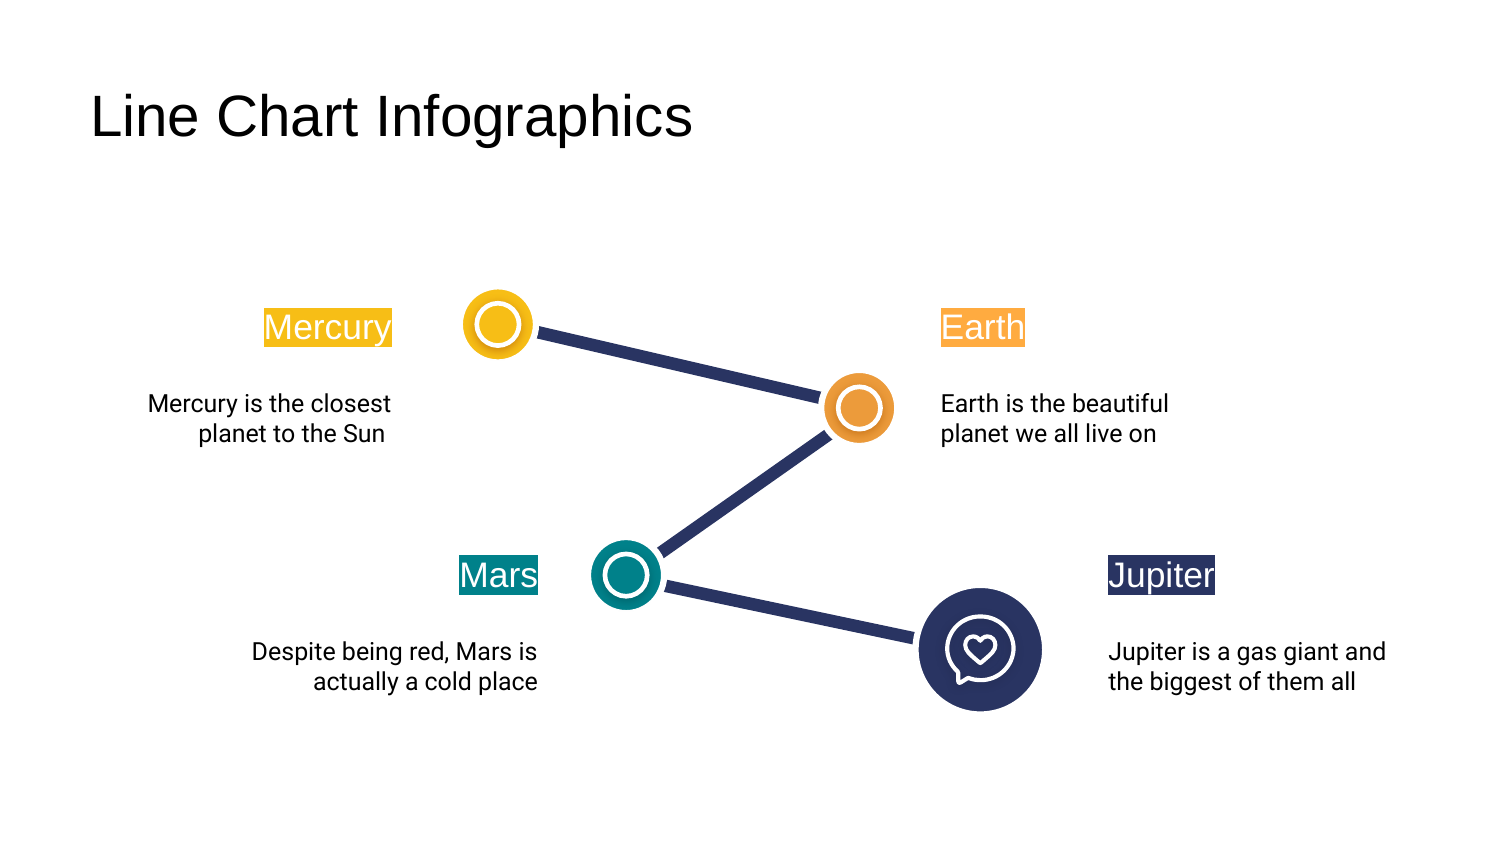

# Line Chart Infographics

Mercury
Earth

Mercury is the closest planet to the Sun
Earth is the beautiful planet we all live on

Mars
Jupiter

Despite being red, Mars is actually a cold place
Jupiter is a gas giant and the biggest of them all